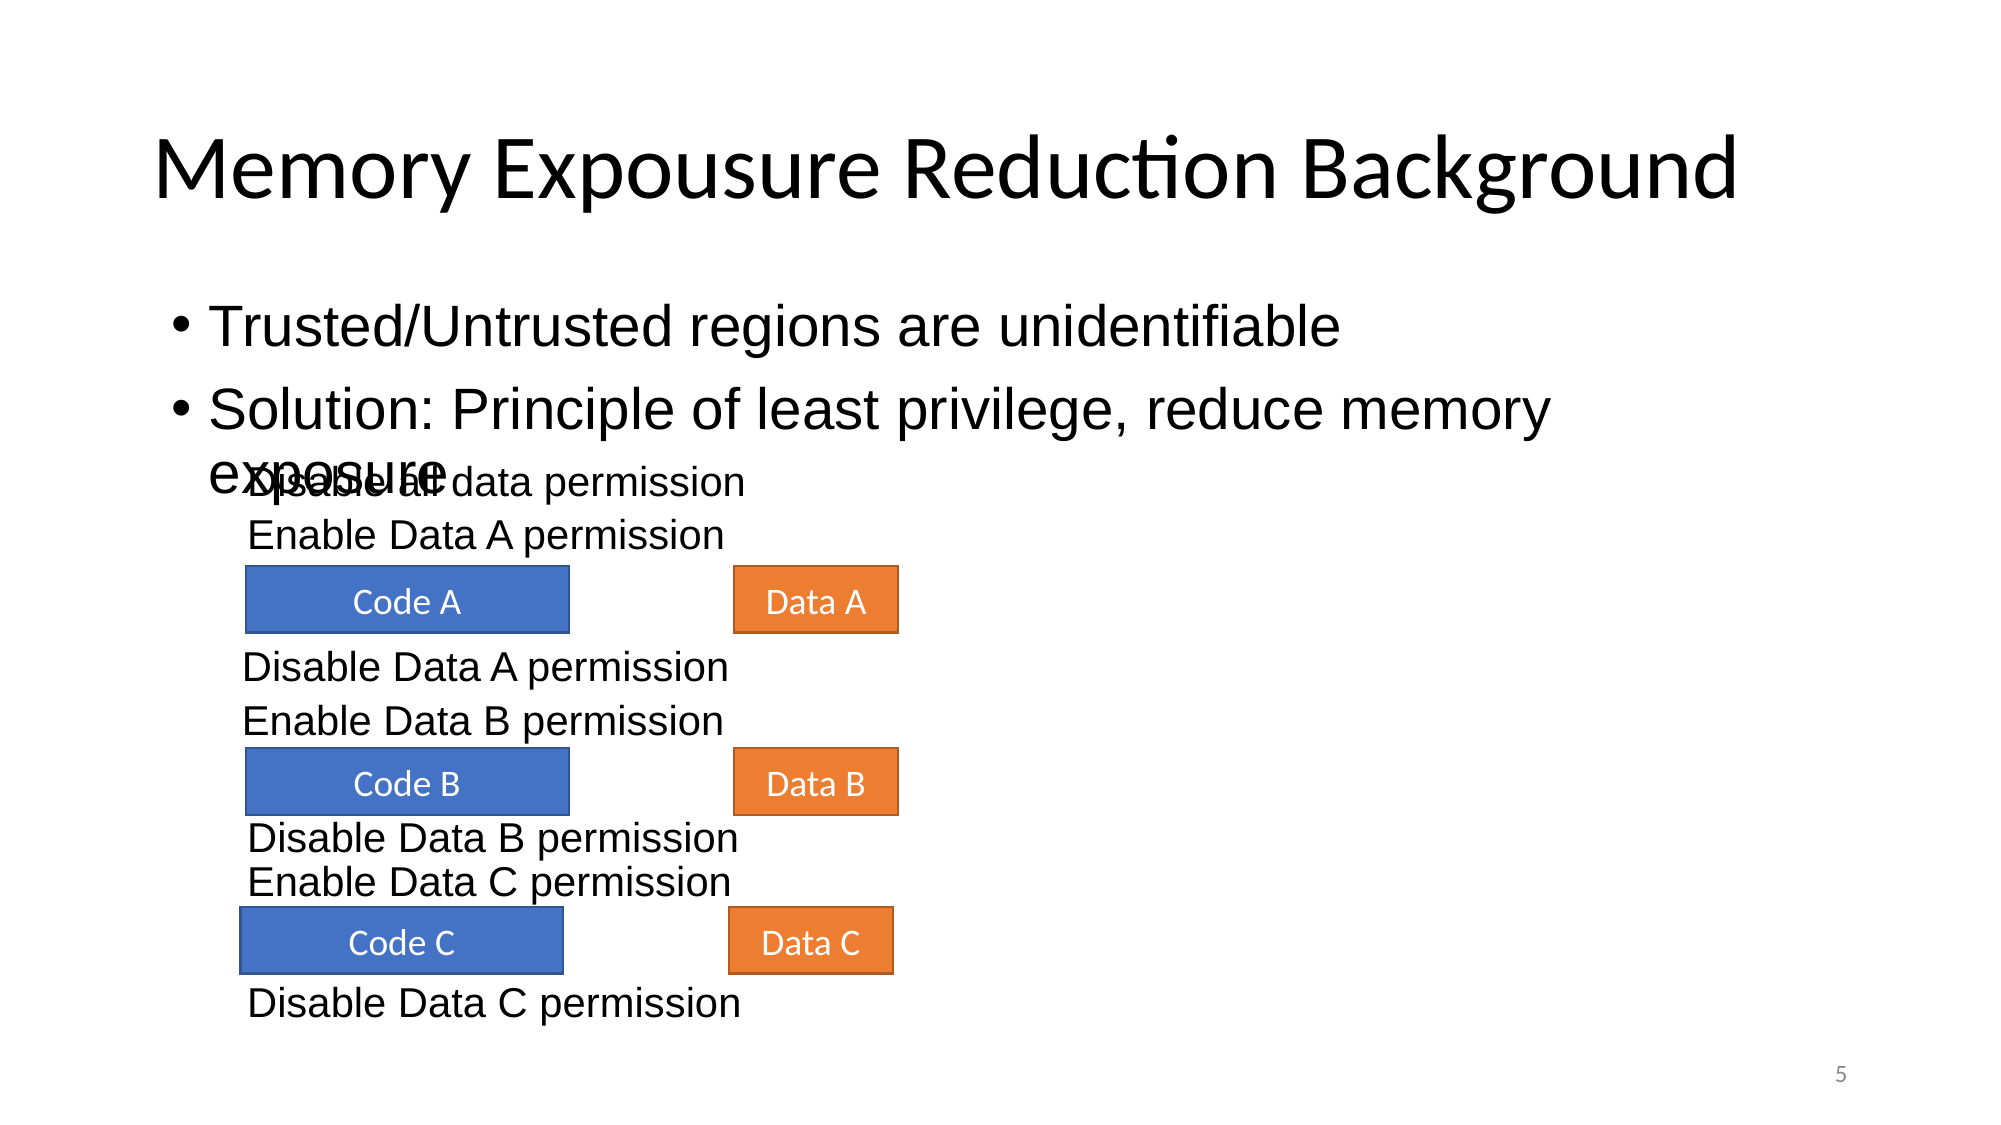

# Memory Expousure Reduction Background
Trusted/Untrusted regions are unidentifiable
Solution: Principle of least privilege, reduce memory exposure
Disable all data permission
Enable Data A permission
Code A
Data A
Disable Data A permission
Enable Data B permission
Code B
Data B
Disable Data B permission
Enable Data C permission
Code C
Data C
Disable Data C permission
5